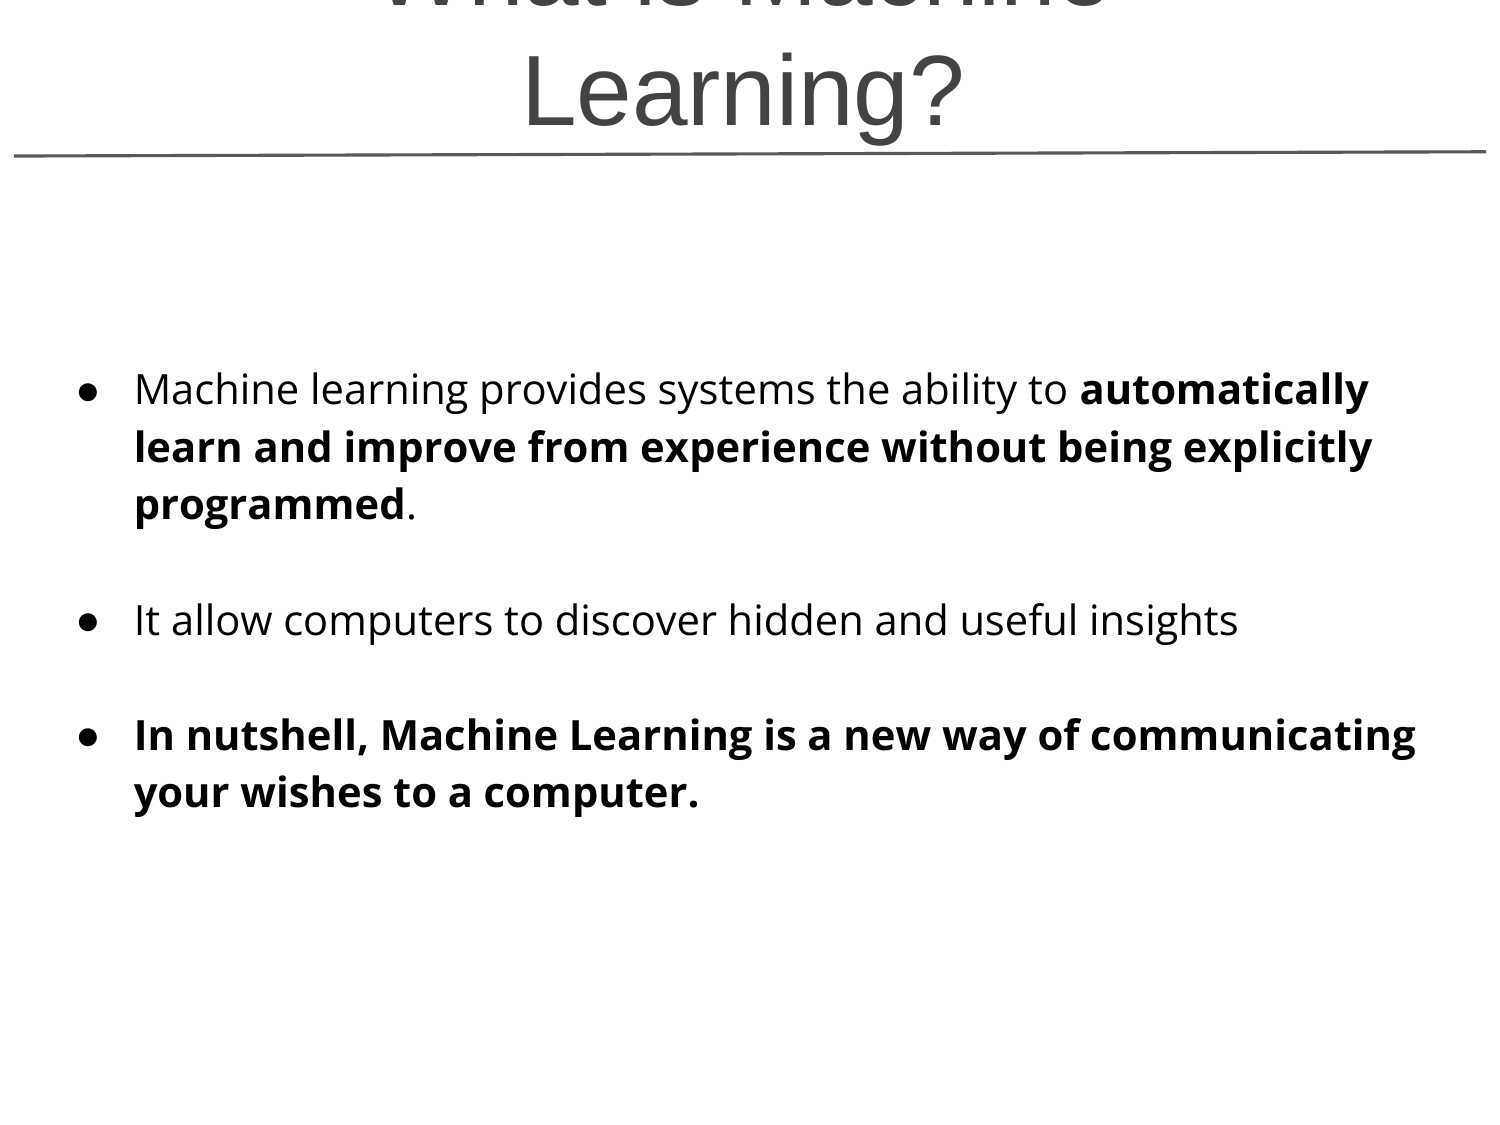

What is Machine Learning?
Machine learning provides systems the ability to automatically learn and improve from experience without being explicitly programmed.

It allow computers to discover hidden and useful insights
In nutshell, Machine Learning is a new way of communicating your wishes to a computer.